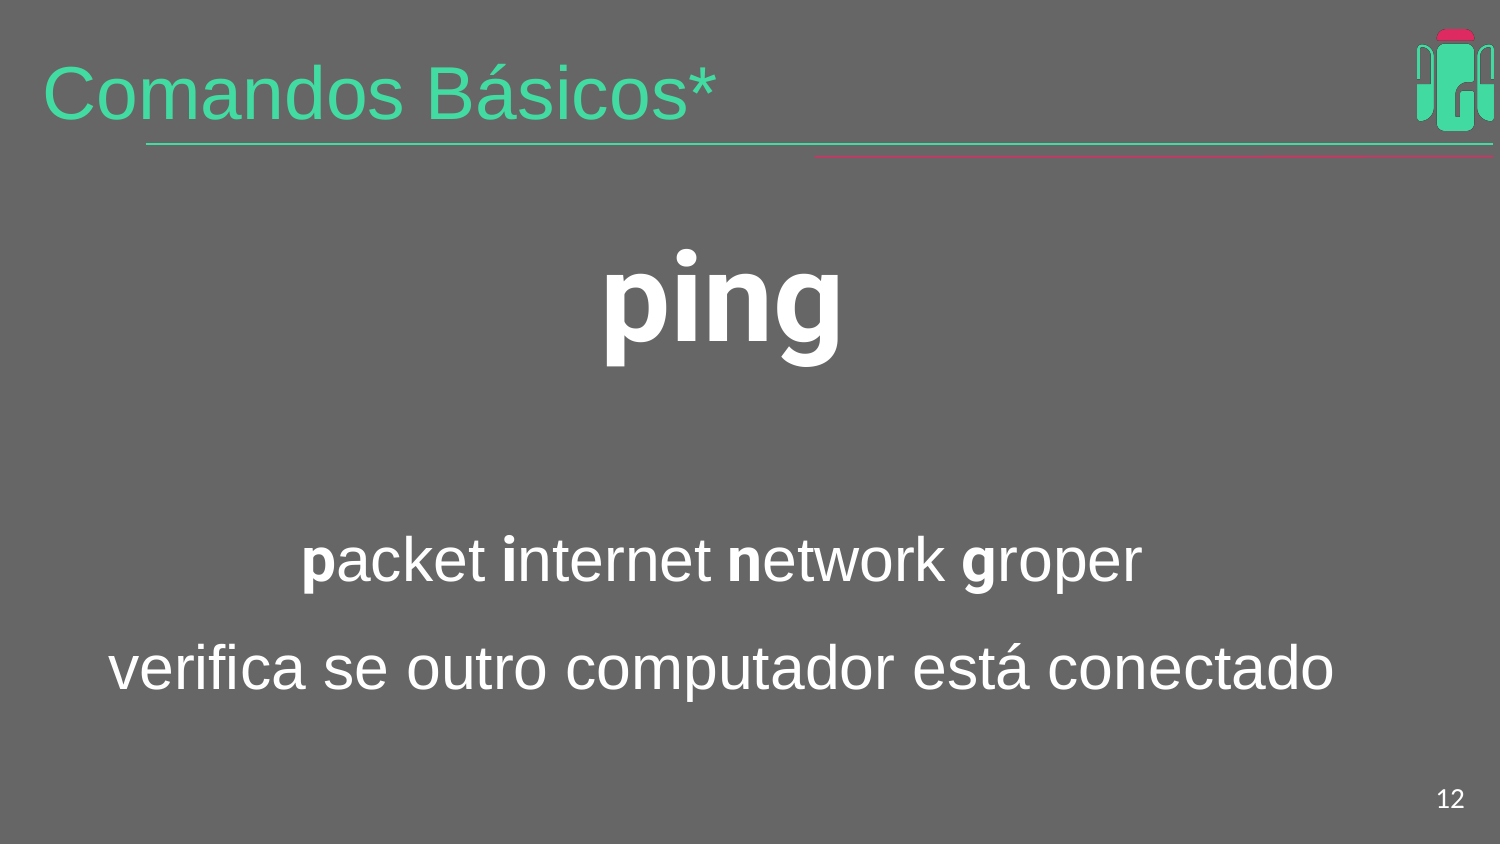

# Comandos Básicos*
ping

packet internet network groper
verifica se outro computador está conectado
12